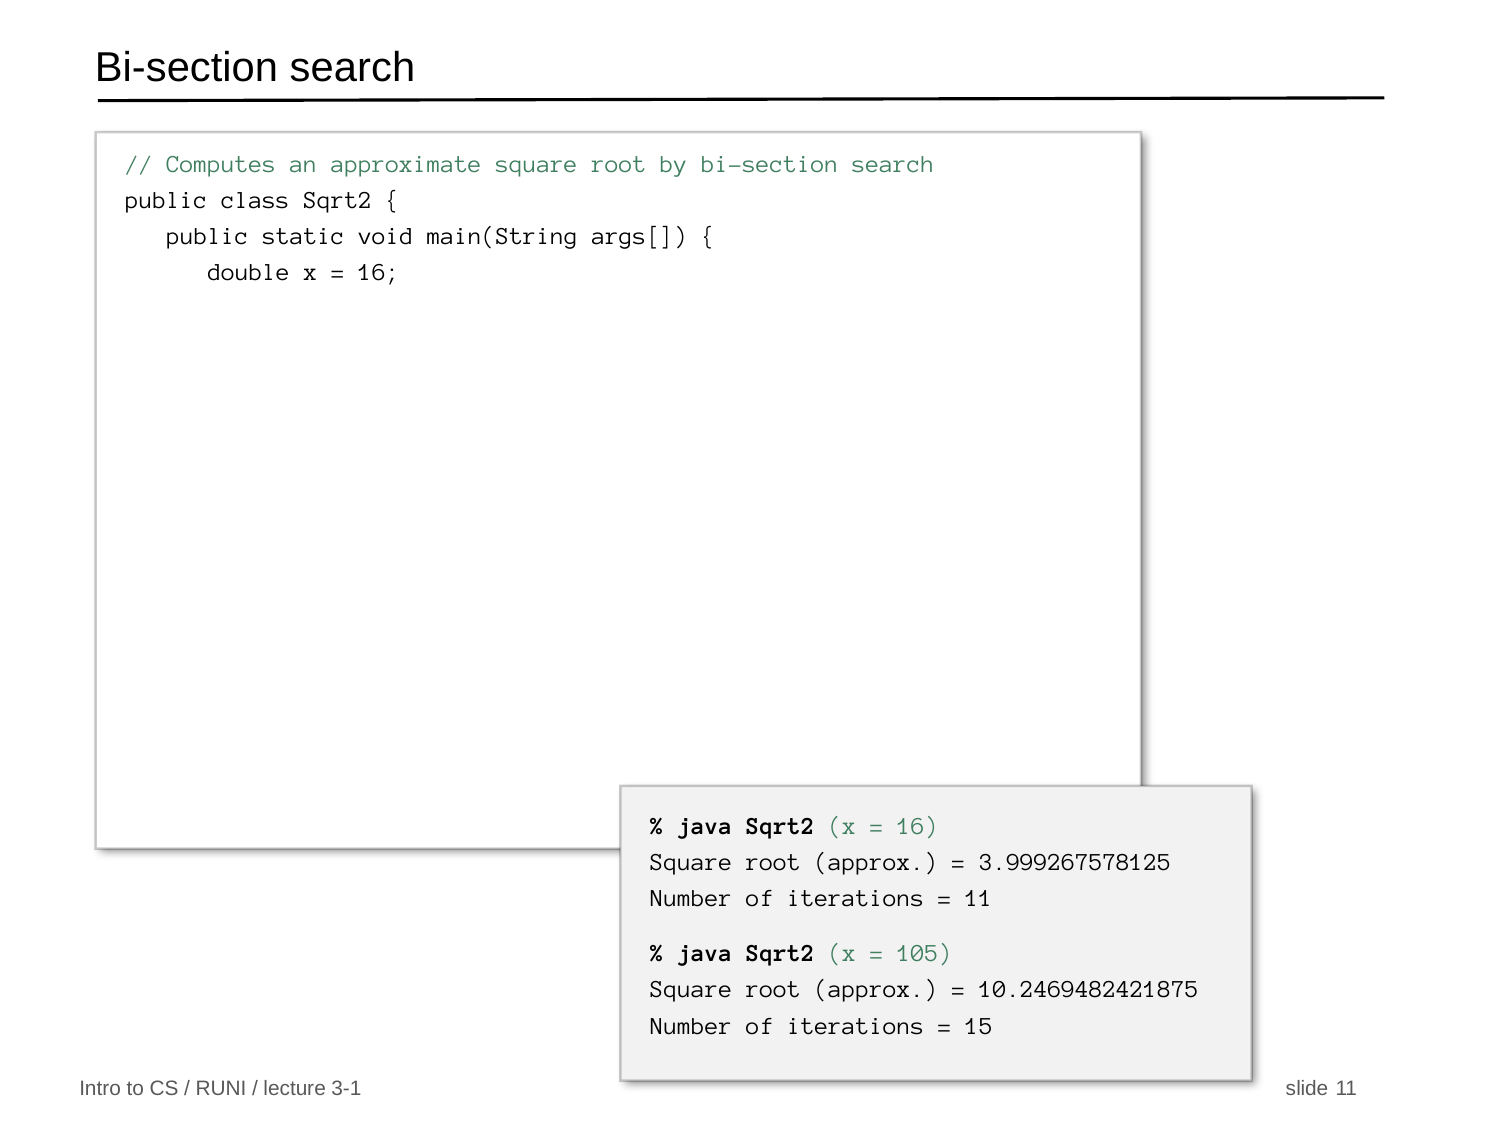

# Bi-section search
// Computes an approximate square root by bi-section search
public class Sqrt2 {
   public static void main(String args[]) {
      double x = 16;

abs
% java Sqrt2 (x = 16)
Square root (approx.) = 3.999267578125
Number of iterations = 11
% java Sqrt2 (x = 105)
Square root (approx.) = 10.2469482421875
Number of iterations = 15